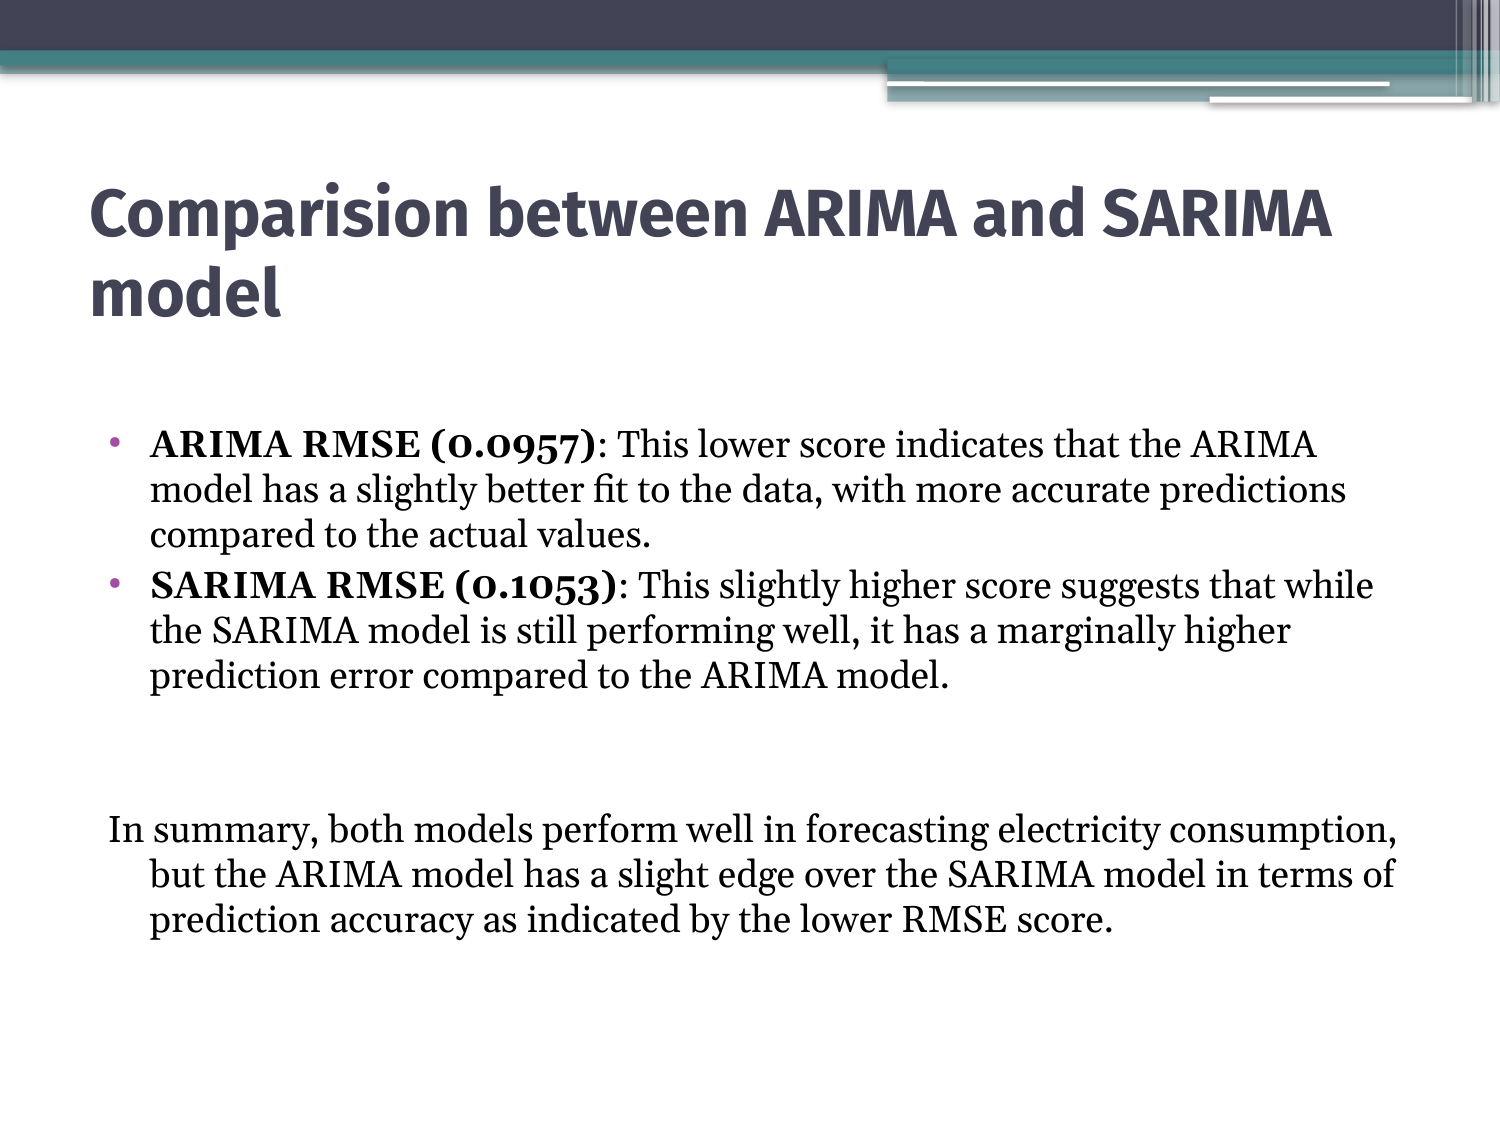

# Comparision between ARIMA and SARIMA model
ARIMA RMSE (0.0957): This lower score indicates that the ARIMA model has a slightly better fit to the data, with more accurate predictions compared to the actual values.
SARIMA RMSE (0.1053): This slightly higher score suggests that while the SARIMA model is still performing well, it has a marginally higher prediction error compared to the ARIMA model.

In summary, both models perform well in forecasting electricity consumption, but the ARIMA model has a slight edge over the SARIMA model in terms of prediction accuracy as indicated by the lower RMSE score.